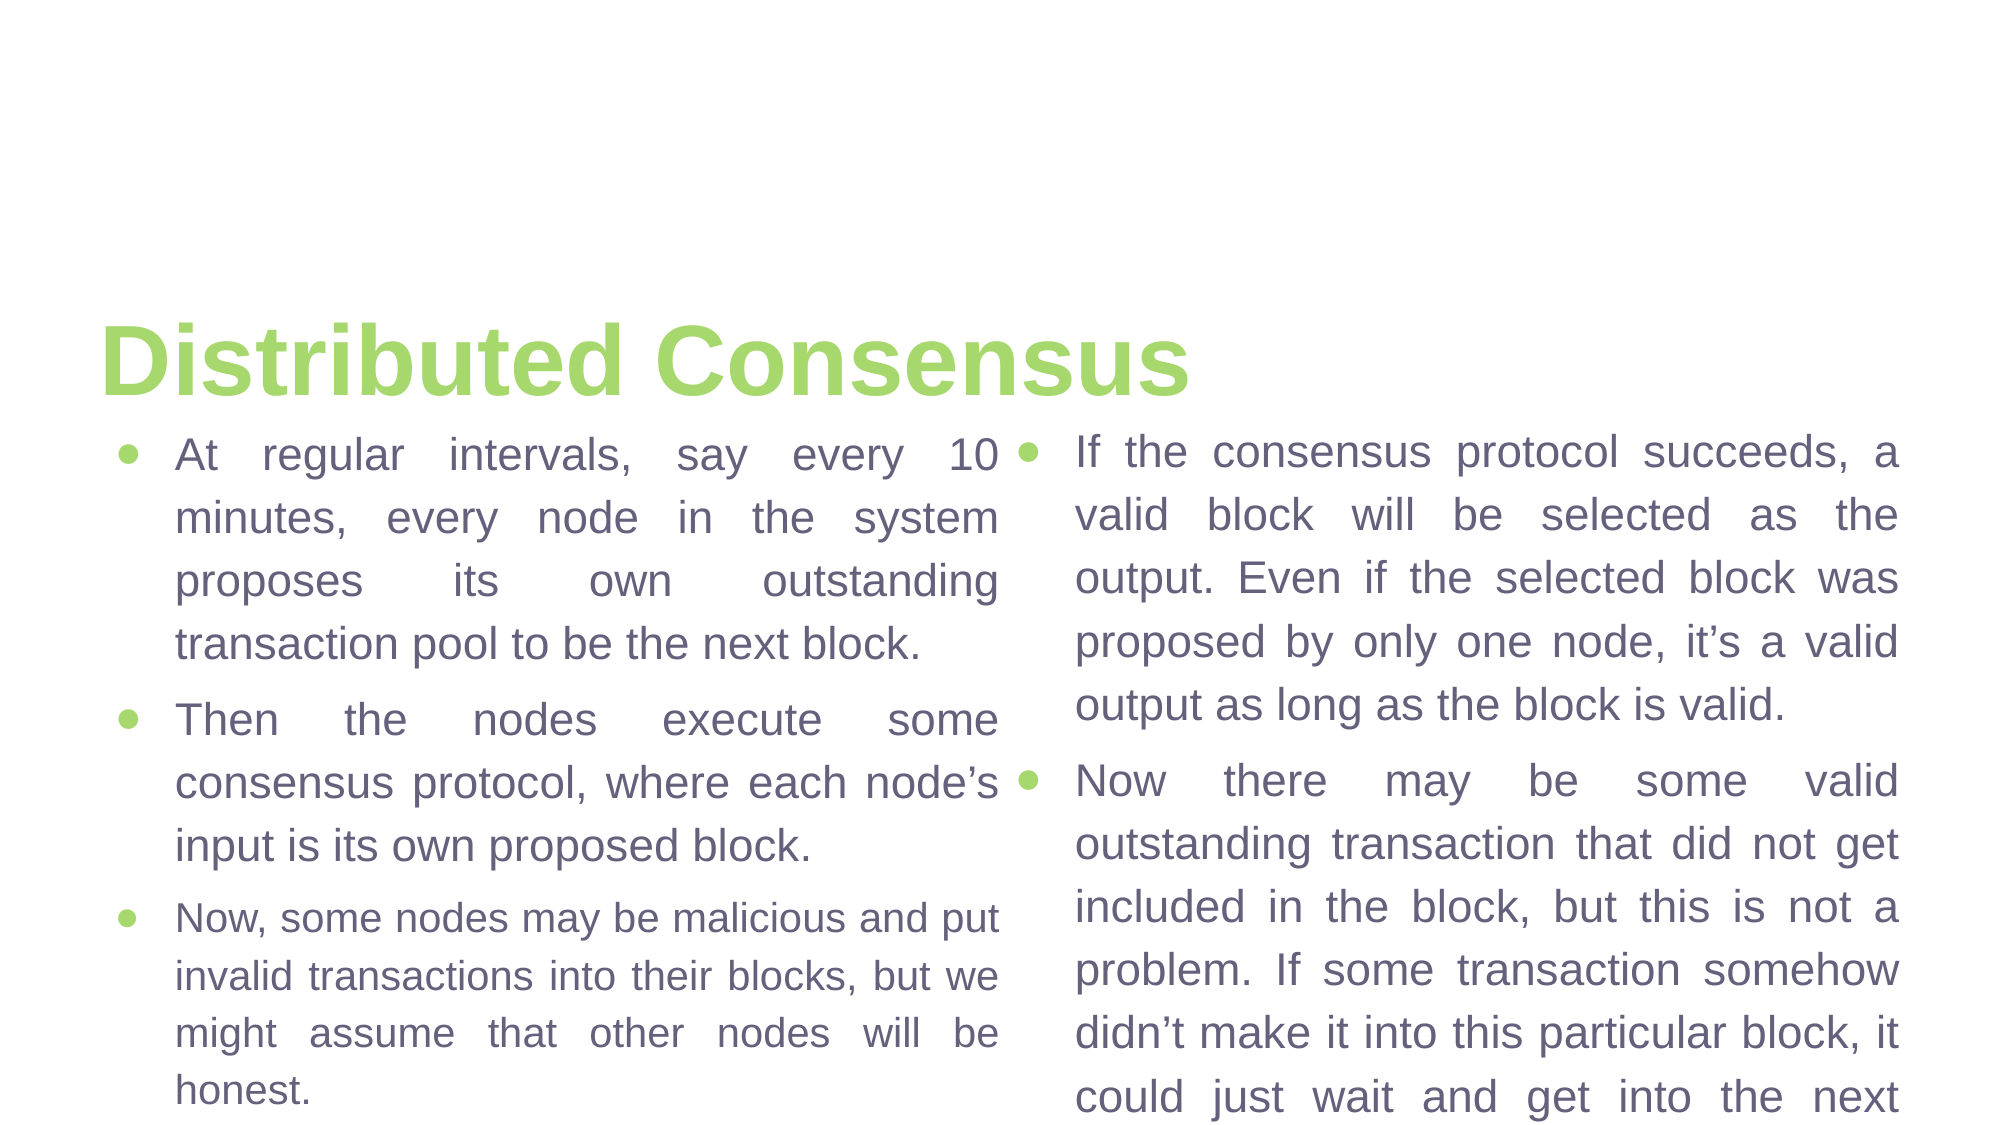

# Distributed Consensus
If the consensus protocol succeeds, a valid block will be selected as the output. Even if the selected block was proposed by only one node, it’s a valid output as long as the block is valid.
Now there may be some valid outstanding transaction that did not get included in the block, but this is not a problem. If some transaction somehow didn’t make it into this particular block, it could just wait and get into the next block.
At regular intervals, say every 10 minutes, every node in the system proposes its own outstanding transaction pool to be the next block.
Then the nodes execute some consensus protocol, where each node’s input is its own proposed block.
Now, some nodes may be malicious and put invalid transactions into their blocks, but we might assume that other nodes will be honest.